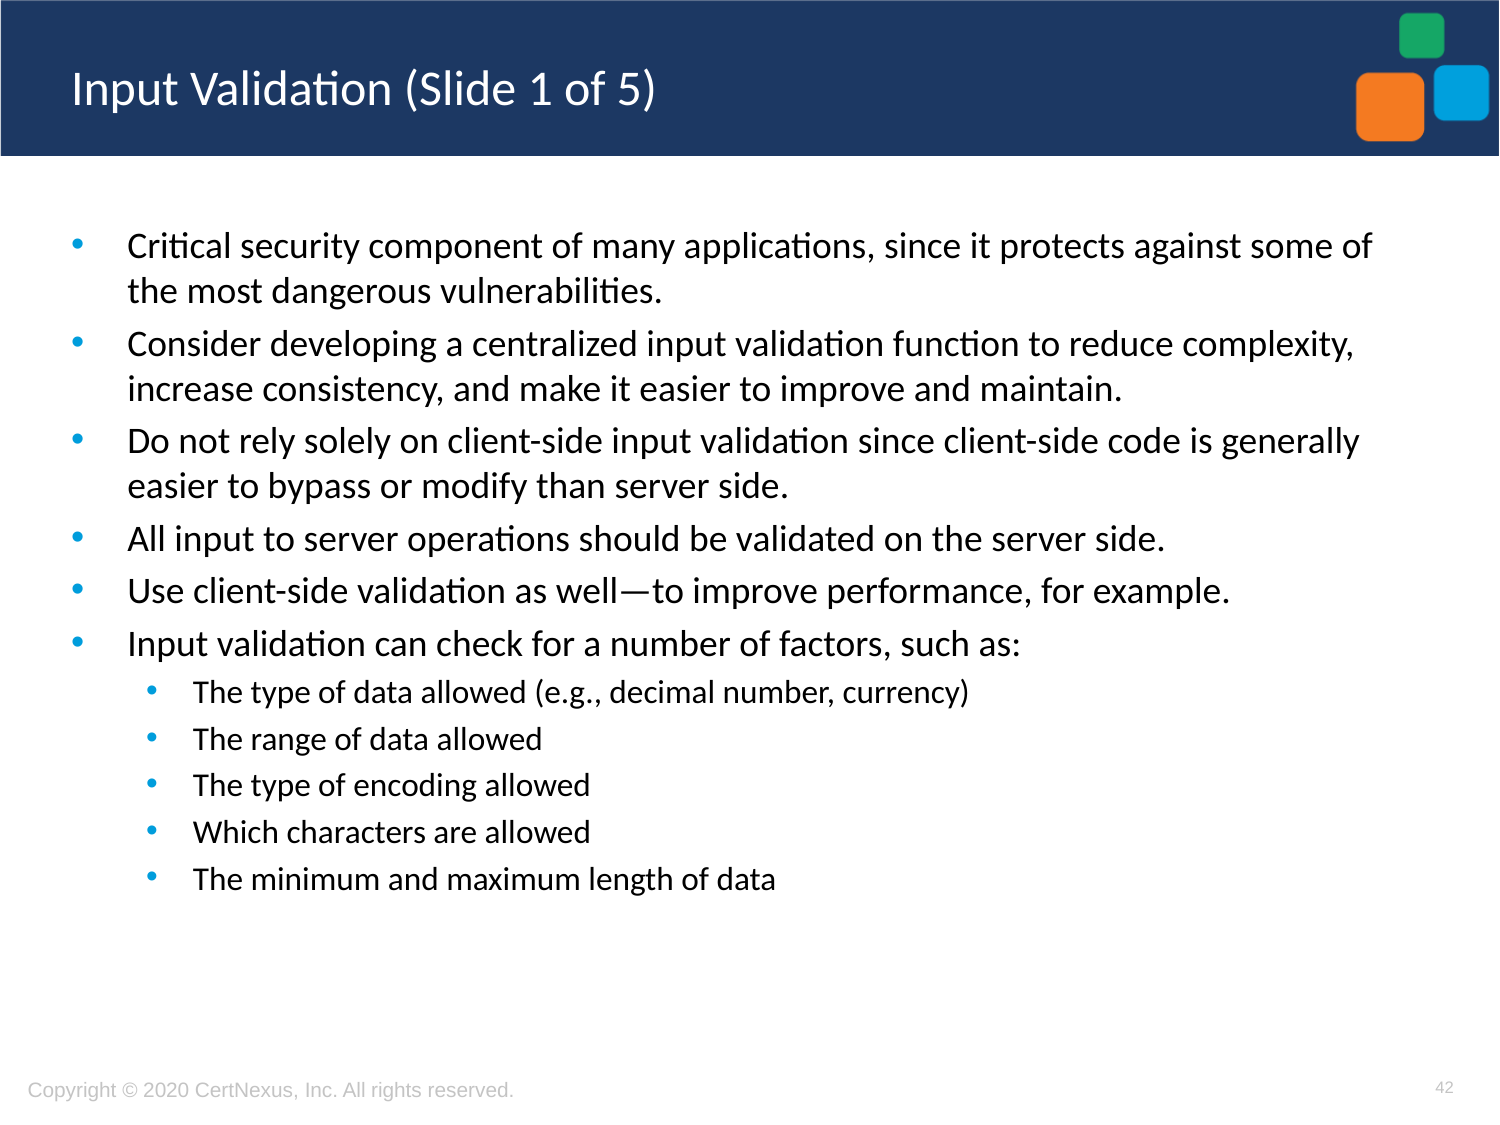

# Input Validation (Slide 1 of 5)
Critical security component of many applications, since it protects against some of the most dangerous vulnerabilities.
Consider developing a centralized input validation function to reduce complexity, increase consistency, and make it easier to improve and maintain.
Do not rely solely on client-side input validation since client-side code is generally easier to bypass or modify than server side.
All input to server operations should be validated on the server side.
Use client-side validation as well—to improve performance, for example.
Input validation can check for a number of factors, such as:
The type of data allowed (e.g., decimal number, currency)
The range of data allowed
The type of encoding allowed
Which characters are allowed
The minimum and maximum length of data
42